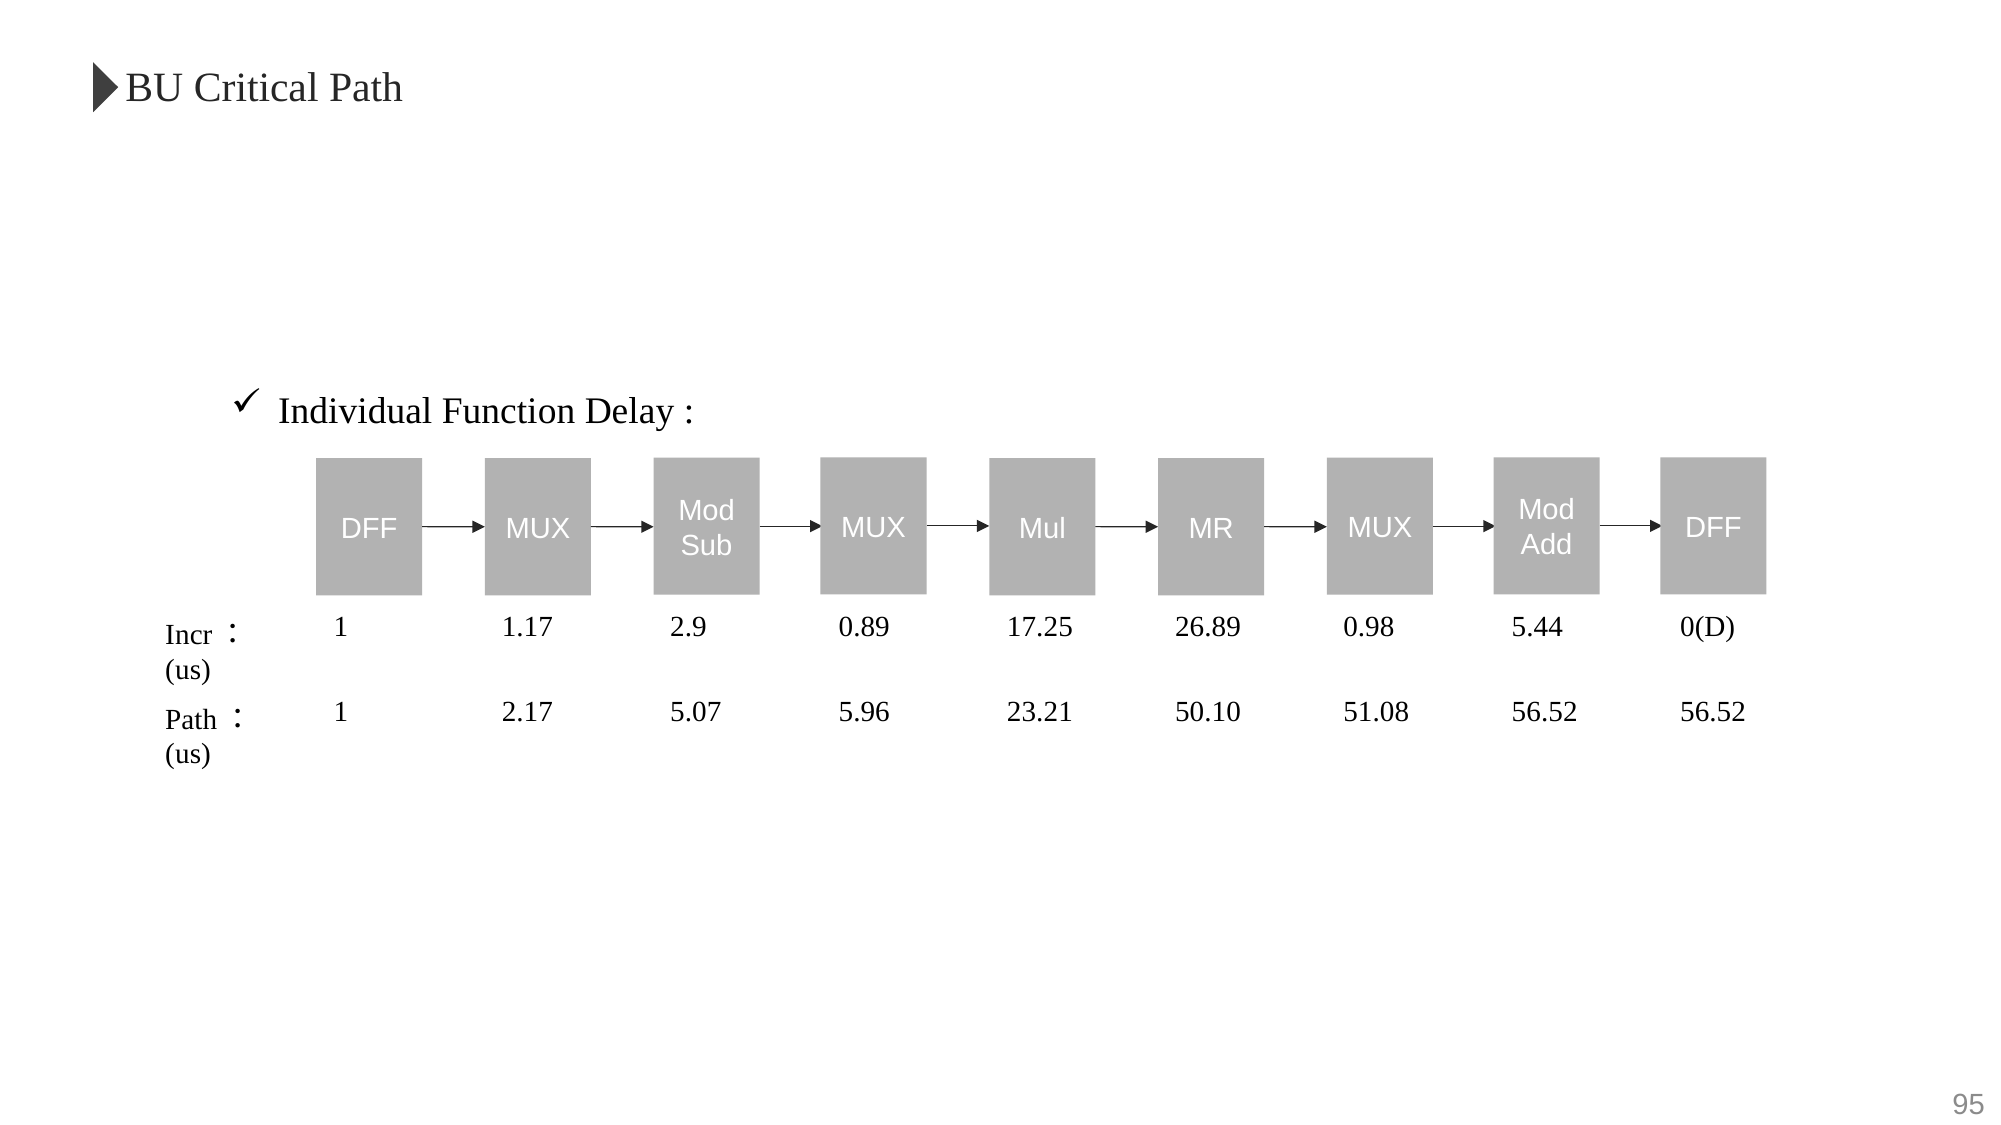

BU Critical Path

Individual Function Delay :
MUX
Mod
Add
DFF
Mod
Sub
MUX
DFF
MUX
Mul
MR
| Incr： (us) | 1 | 1.17 | 2.9 | 0.89 | 17.25 | 26.89 | 0.98 | 5.44 | 0(D) |
| --- | --- | --- | --- | --- | --- | --- | --- | --- | --- |
| Path： (us) | 1 | 2.17 | 5.07 | 5.96 | 23.21 | 50.10 | 51.08 | 56.52 | 56.52 |
95